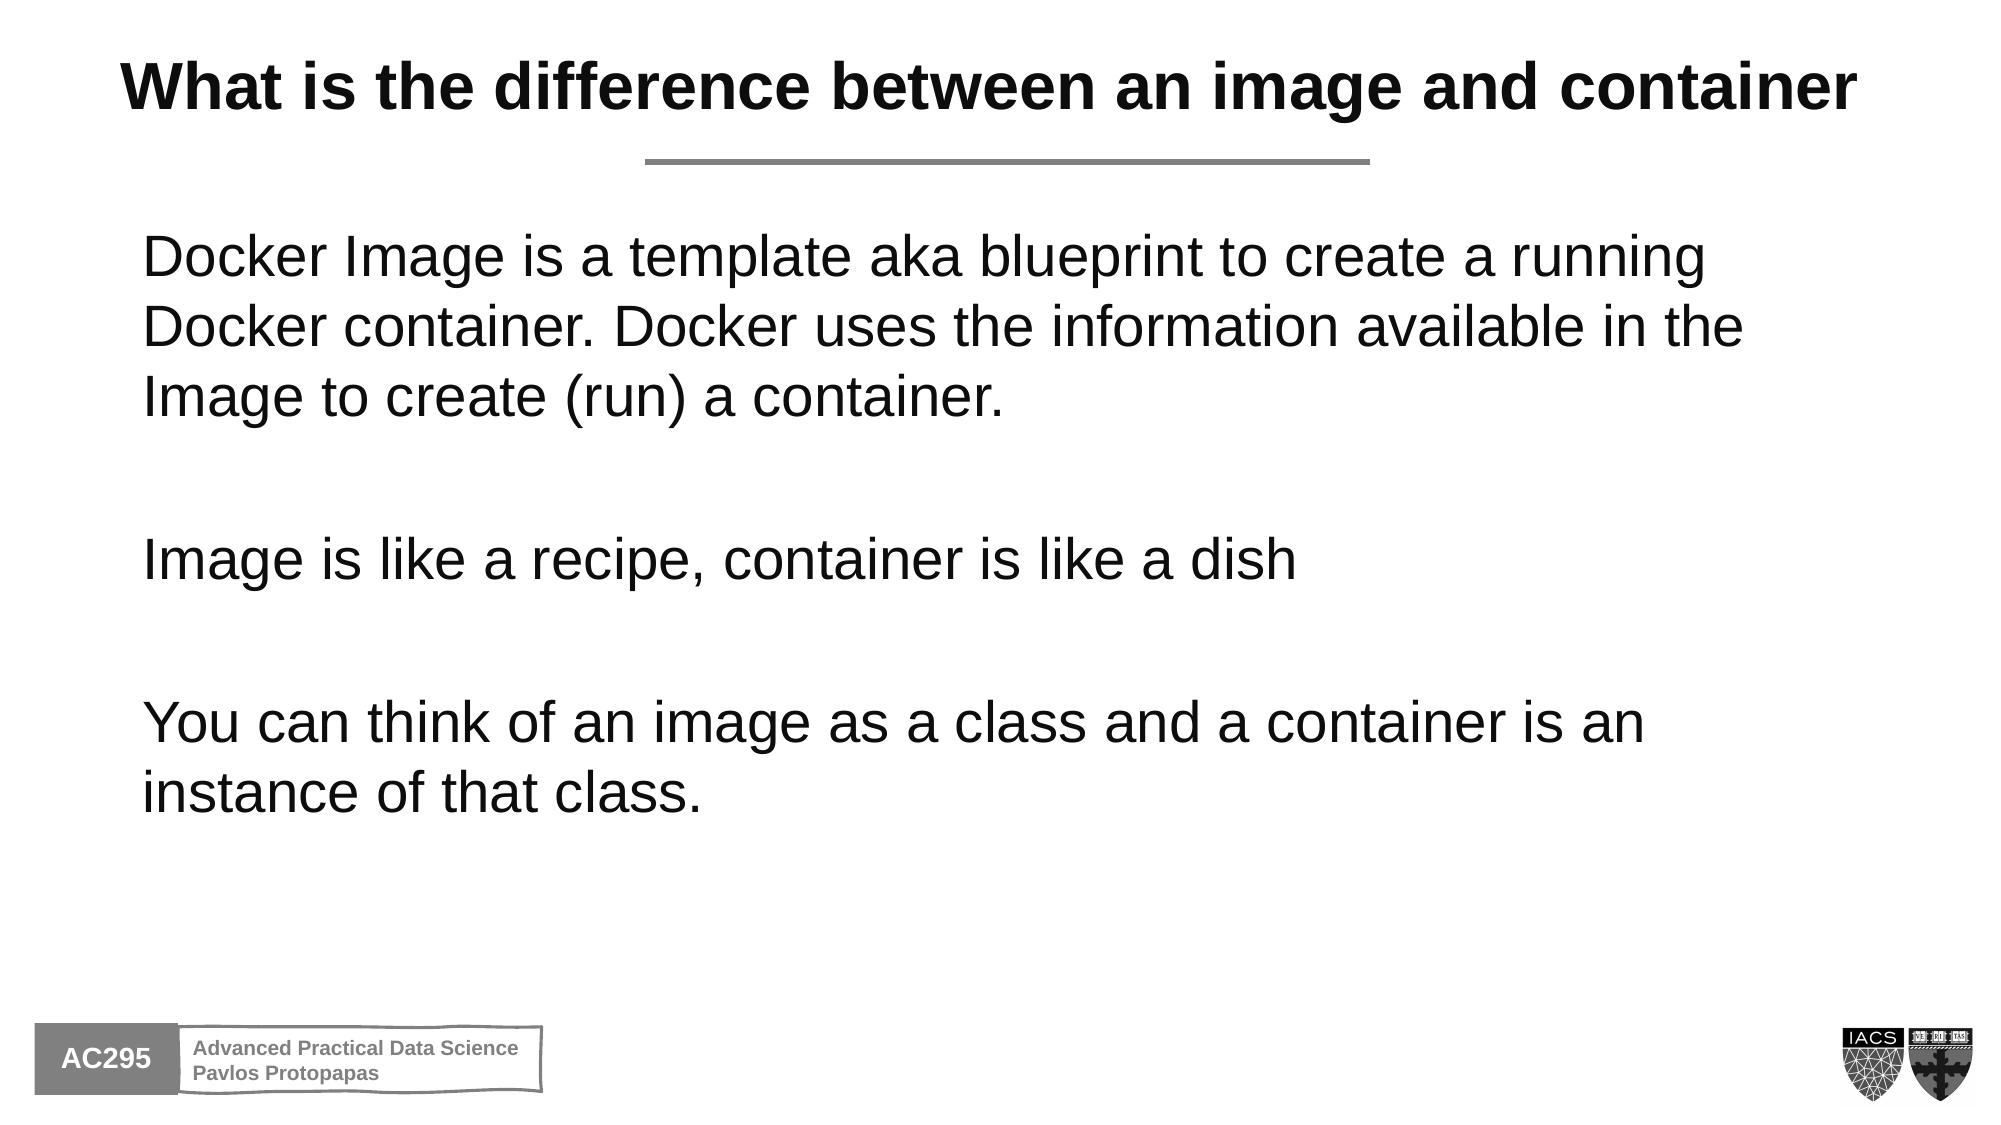

# What is the difference between an image and container
Docker Image is a template aka blueprint to create a running Docker container. Docker uses the information available in the Image to create (run) a container.

Image is like a recipe, container is like a dish

You can think of an image as a class and a container is an instance of that class.